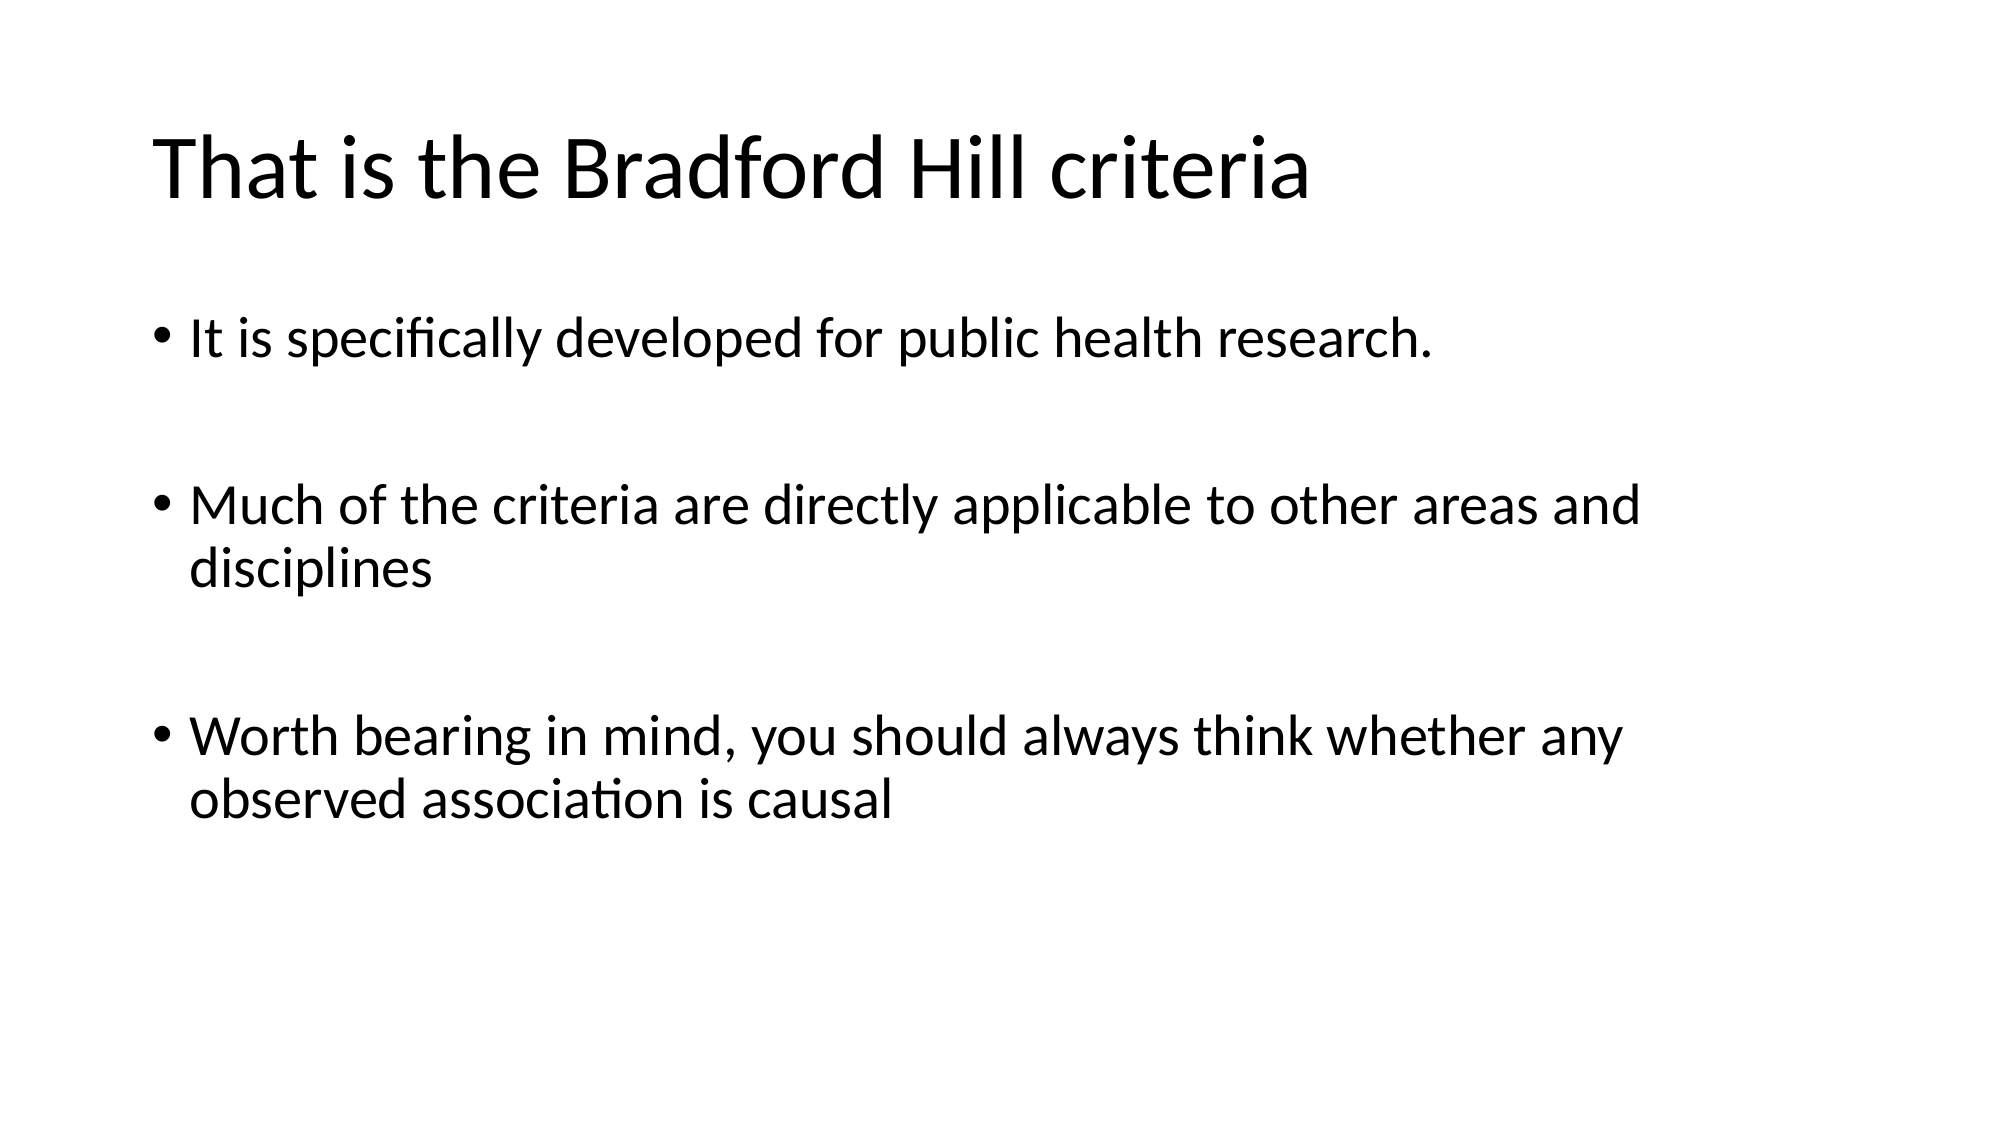

# That is the Bradford Hill criteria
It is specifically developed for public health research.

Much of the criteria are directly applicable to other areas and disciplines

Worth bearing in mind, you should always think whether any observed association is causal